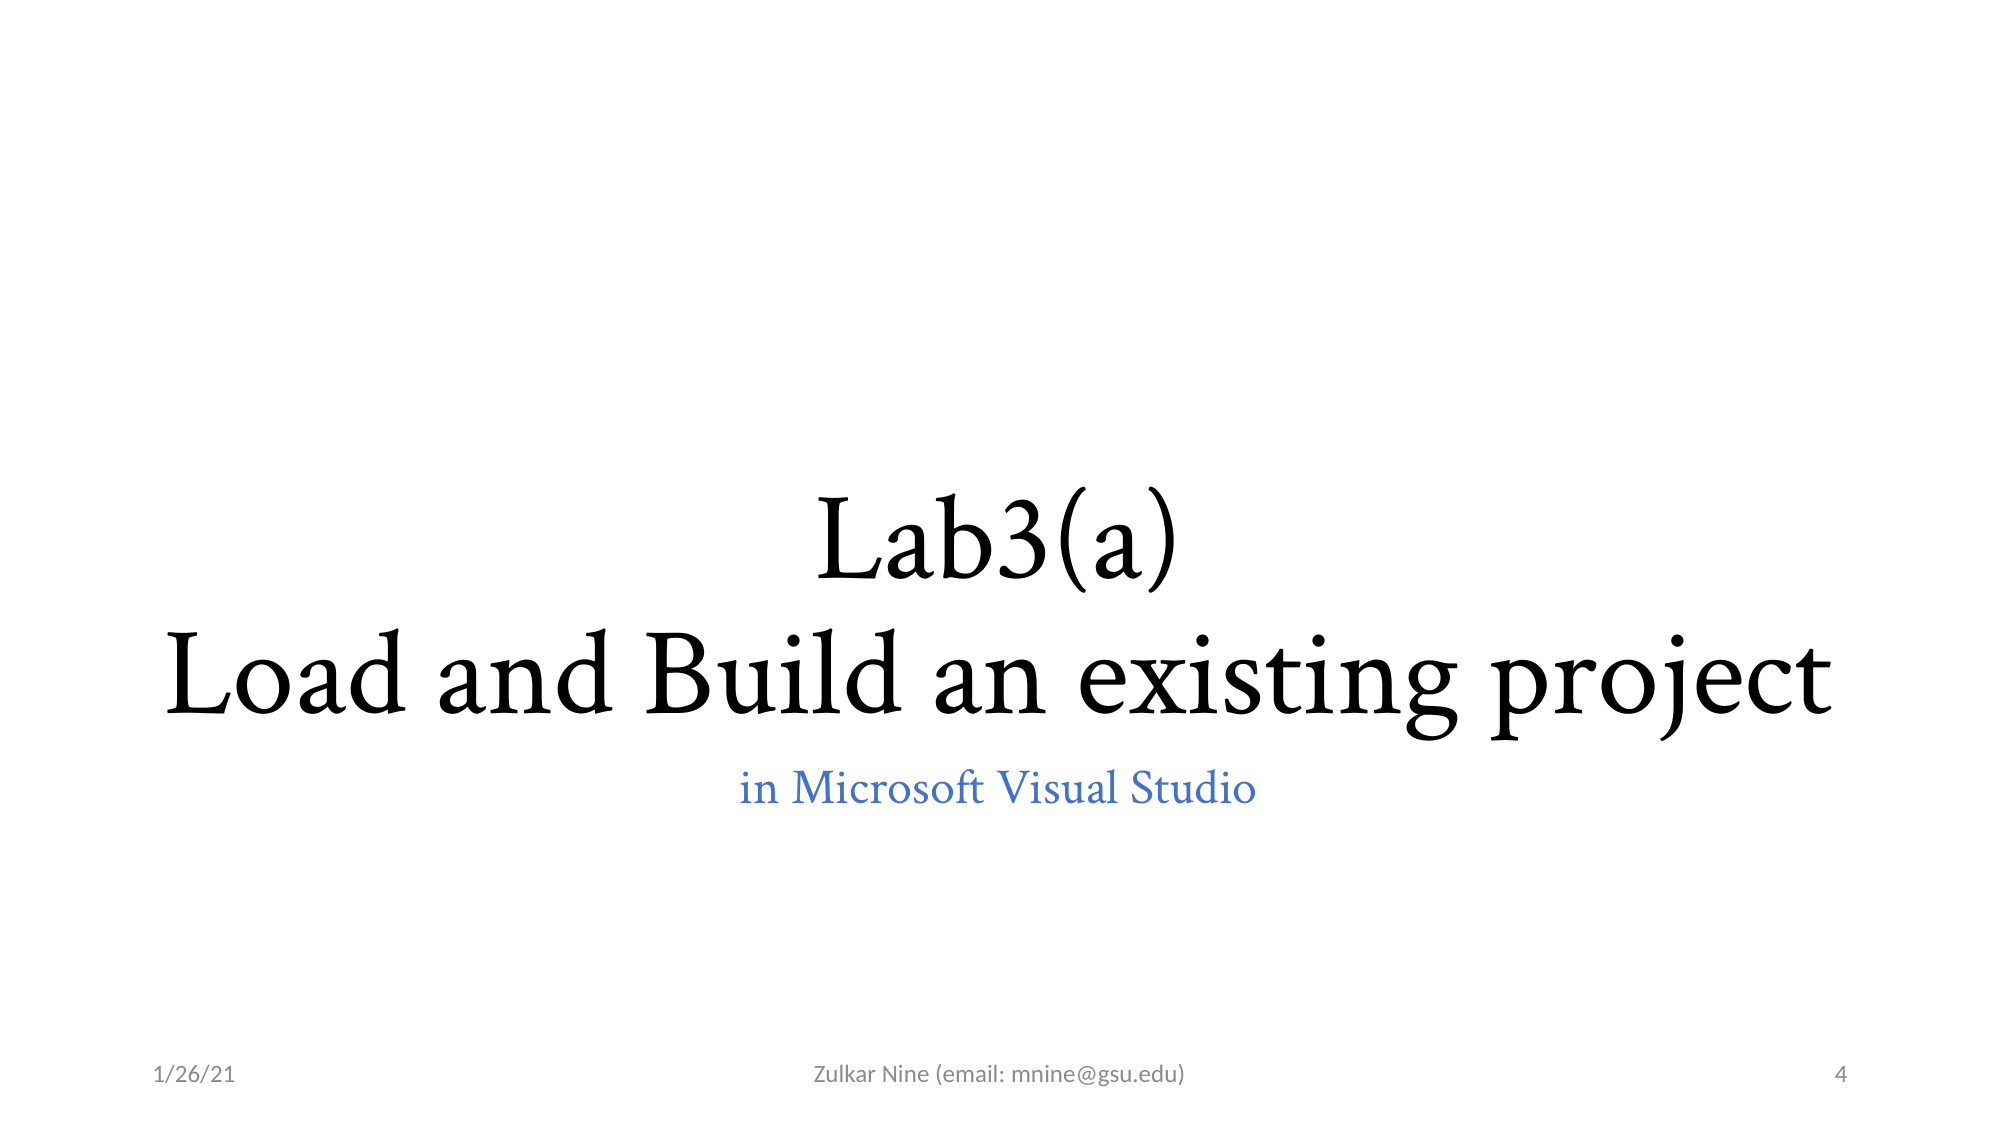

# Lab3(a) Load and Build an existing project
in Microsoft Visual Studio
1/26/21
Zulkar Nine (email: mnine@gsu.edu)
4